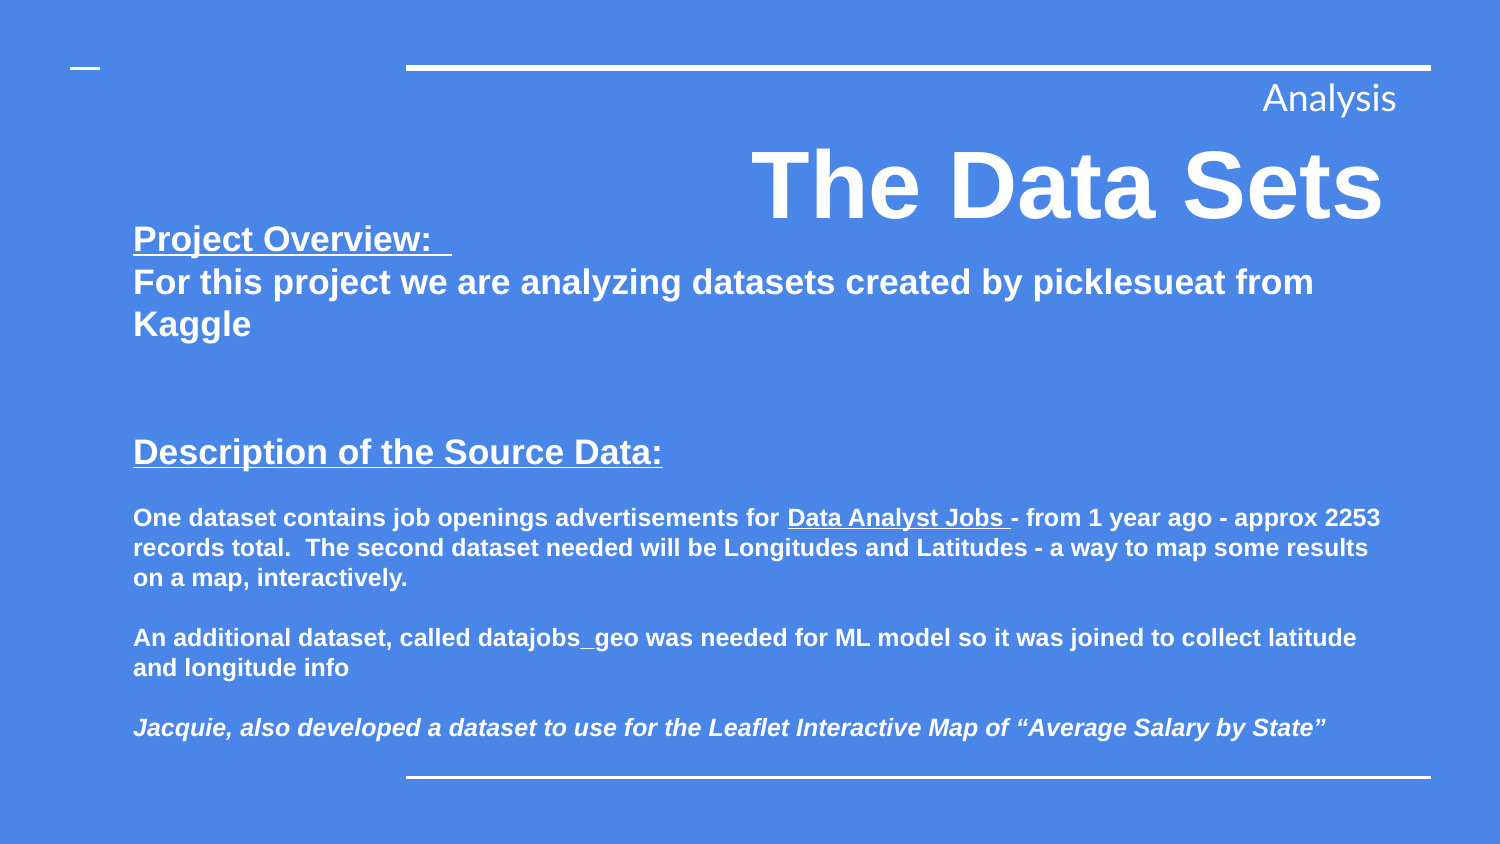

Analysis
# The Data Sets

Project Overview:
For this project we are analyzing datasets created by picklesueat from Kaggle

Description of the Source Data:

One dataset contains job openings advertisements for Data Analyst Jobs - from 1 year ago - approx 2253 records total.  The second dataset needed will be Longitudes and Latitudes - a way to map some results on a map, interactively.

An additional dataset, called datajobs_geo was needed for ML model so it was joined to collect latitude and longitude info

Jacquie, also developed a dataset to use for the Leaflet Interactive Map of “Average Salary by State”